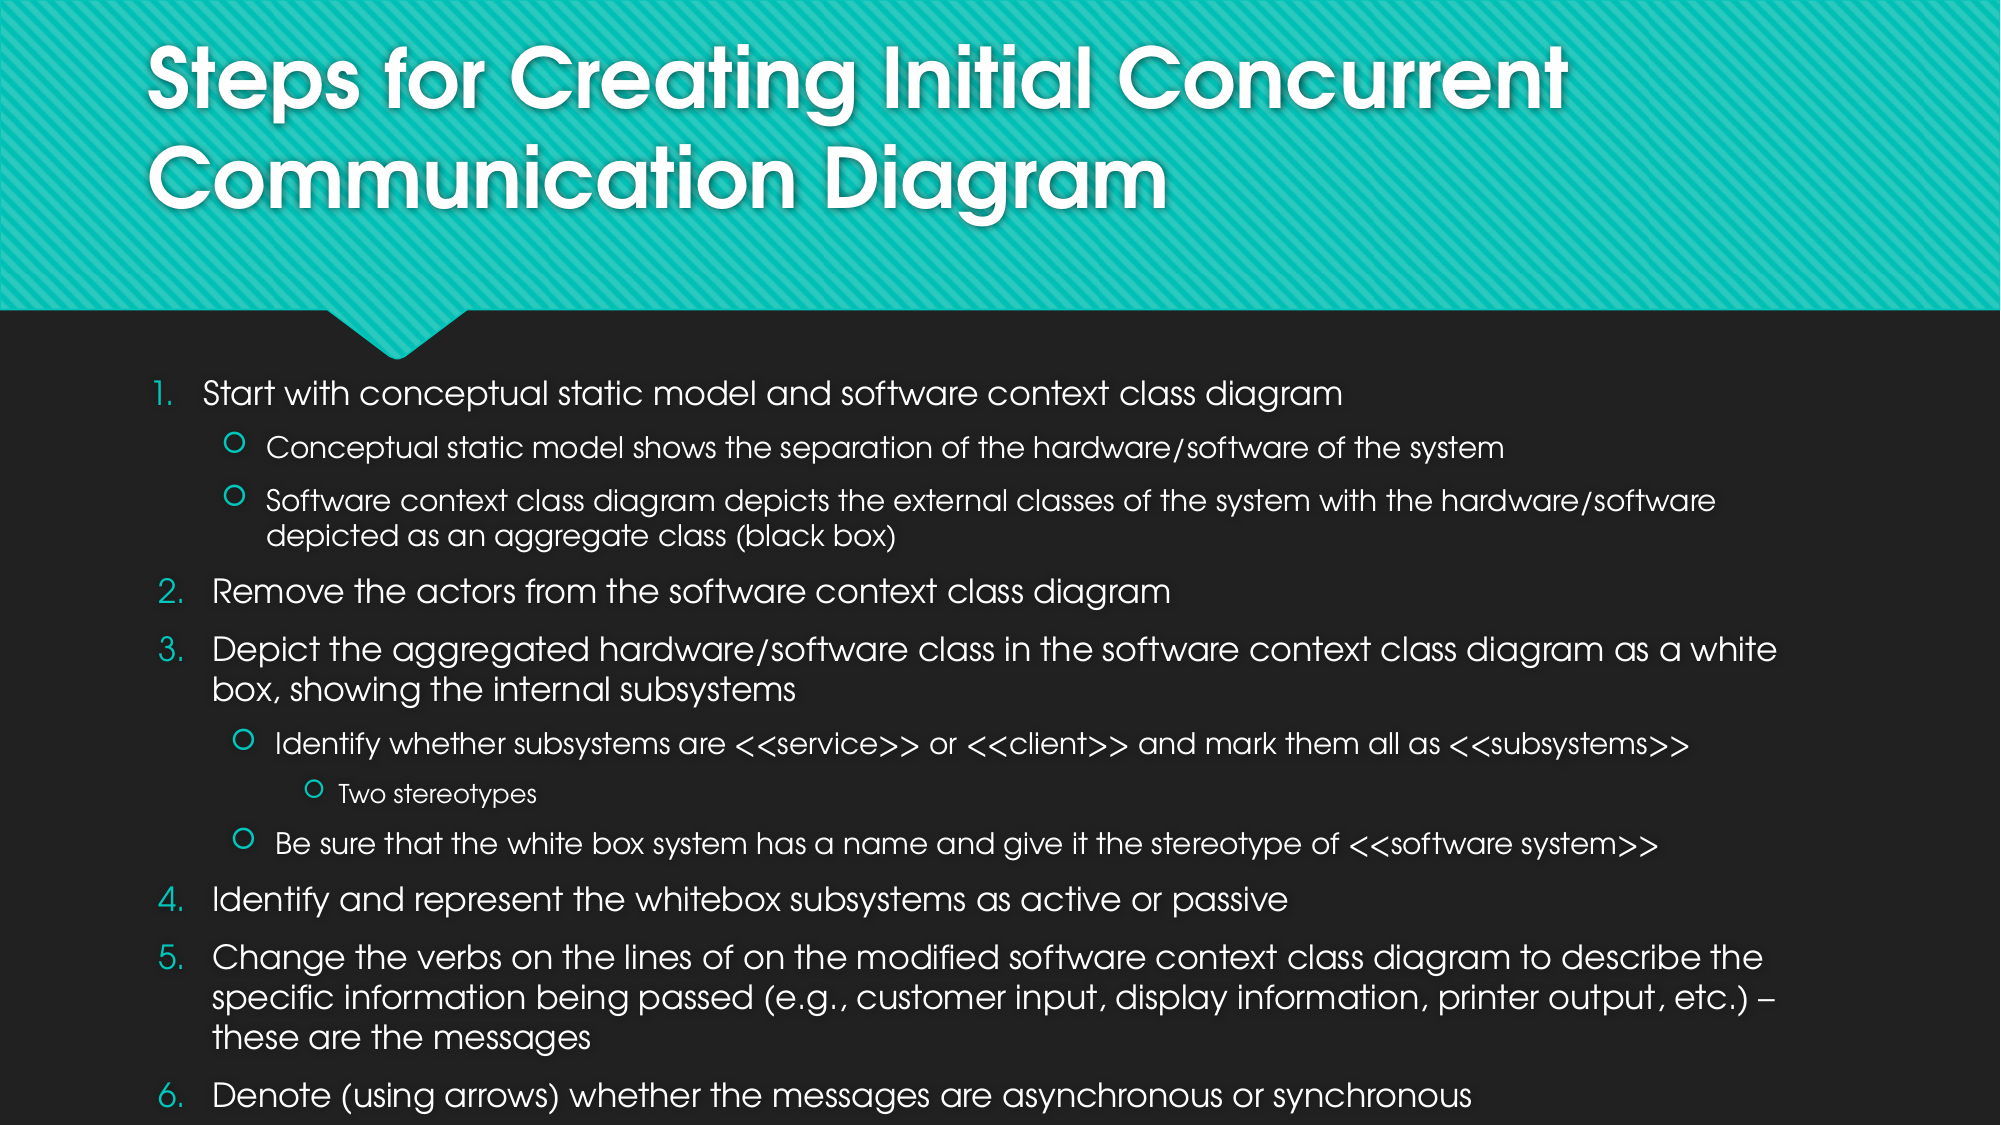

# Steps for Creating Initial Concurrent Communication Diagram
Start with conceptual static model and software context class diagram
Conceptual static model shows the separation of the hardware/software of the system
Software context class diagram depicts the external classes of the system with the hardware/software depicted as an aggregate class (black box)
Remove the actors from the software context class diagram
Depict the aggregated hardware/software class in the software context class diagram as a white box, showing the internal subsystems
Identify whether subsystems are <<service>> or <<client>> and mark them all as <<subsystems>>
Two stereotypes
Be sure that the white box system has a name and give it the stereotype of <<software system>>
Identify and represent the whitebox subsystems as active or passive
Change the verbs on the lines of on the modified software context class diagram to describe the specific information being passed (e.g., customer input, display information, printer output, etc.) – these are the messages
Denote (using arrows) whether the messages are asynchronous or synchronous